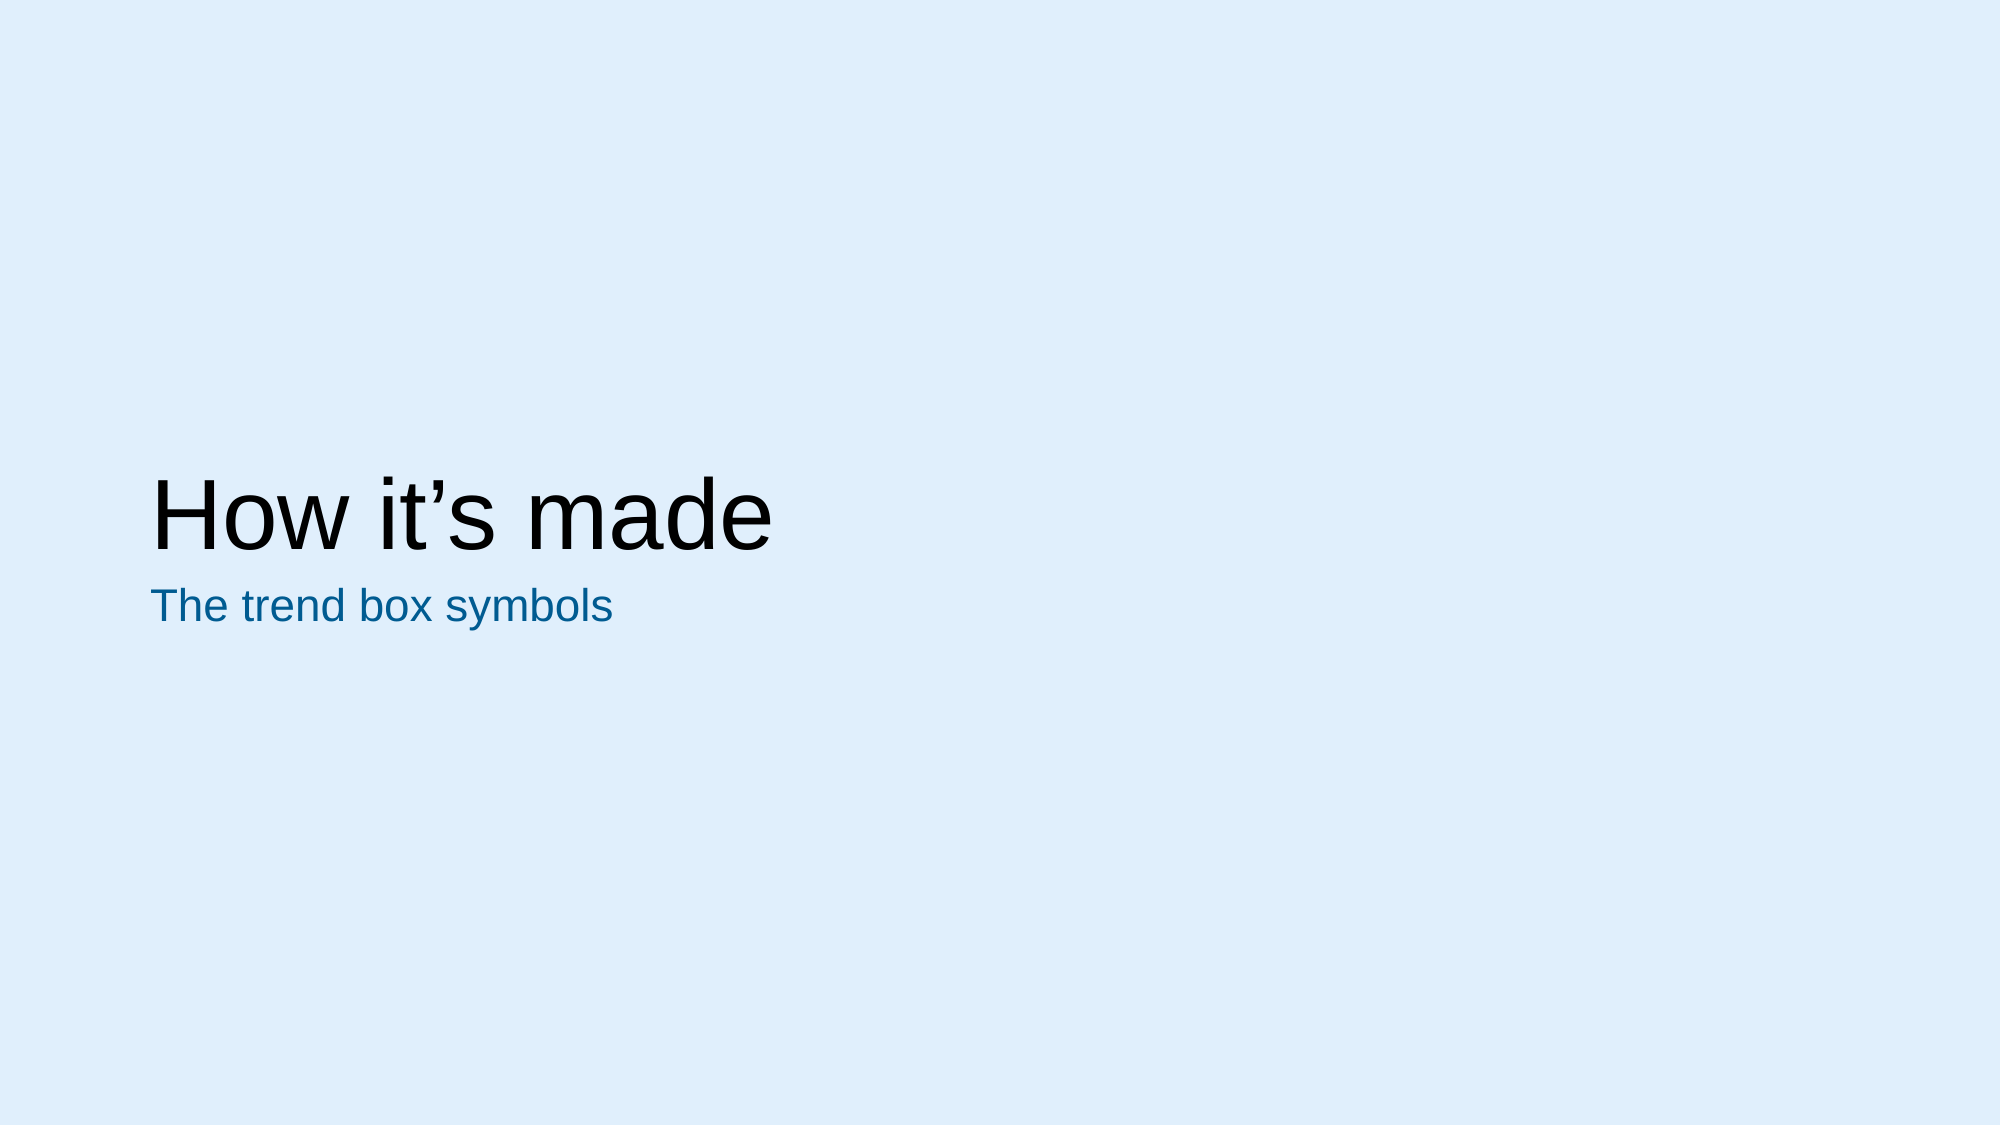

# How it’s made
The trend box symbols